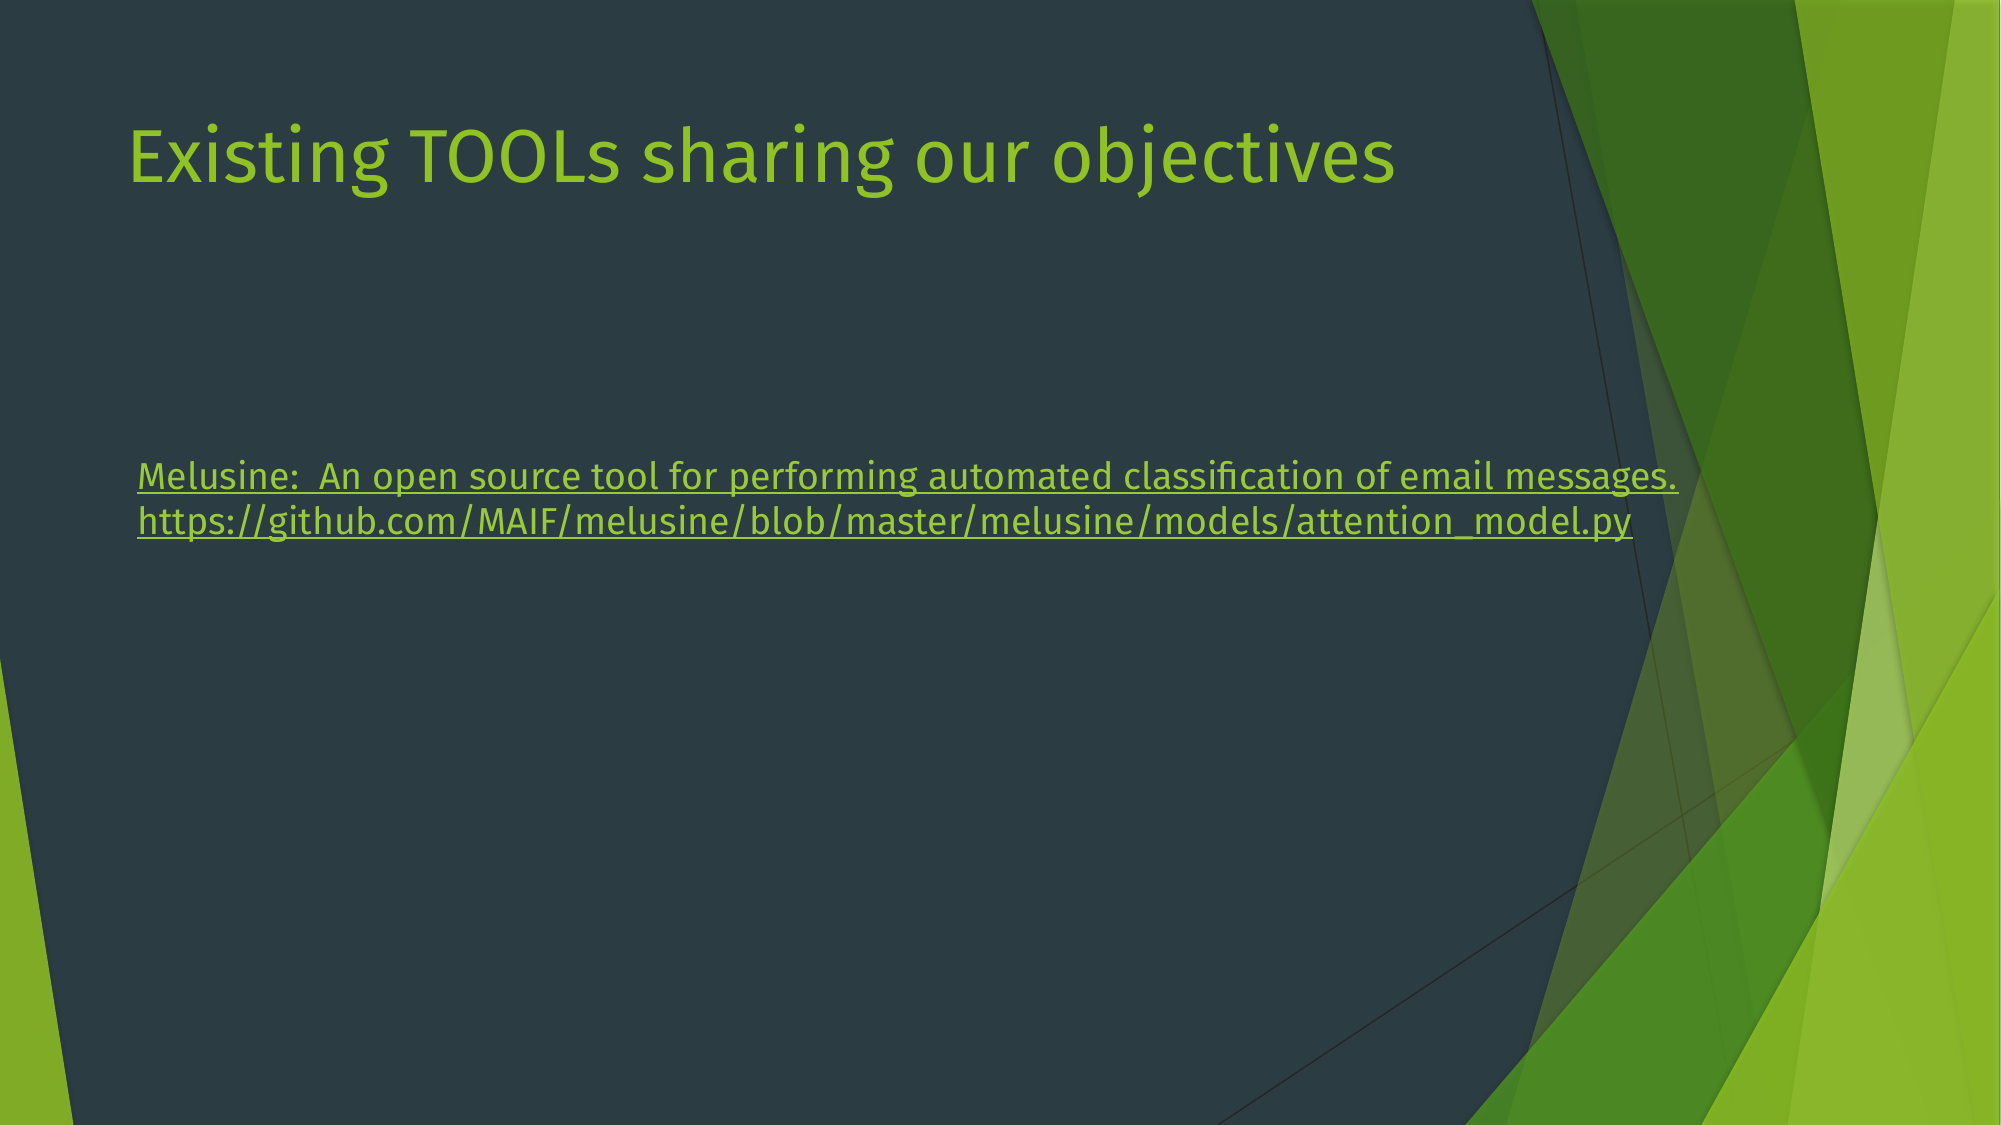

# Existing TOOLs sharing our objectives
Melusine:  An open source tool for performing automated classification of email messages.
https://github.com/MAIF/melusine/blob/master/melusine/models/attention_model.py